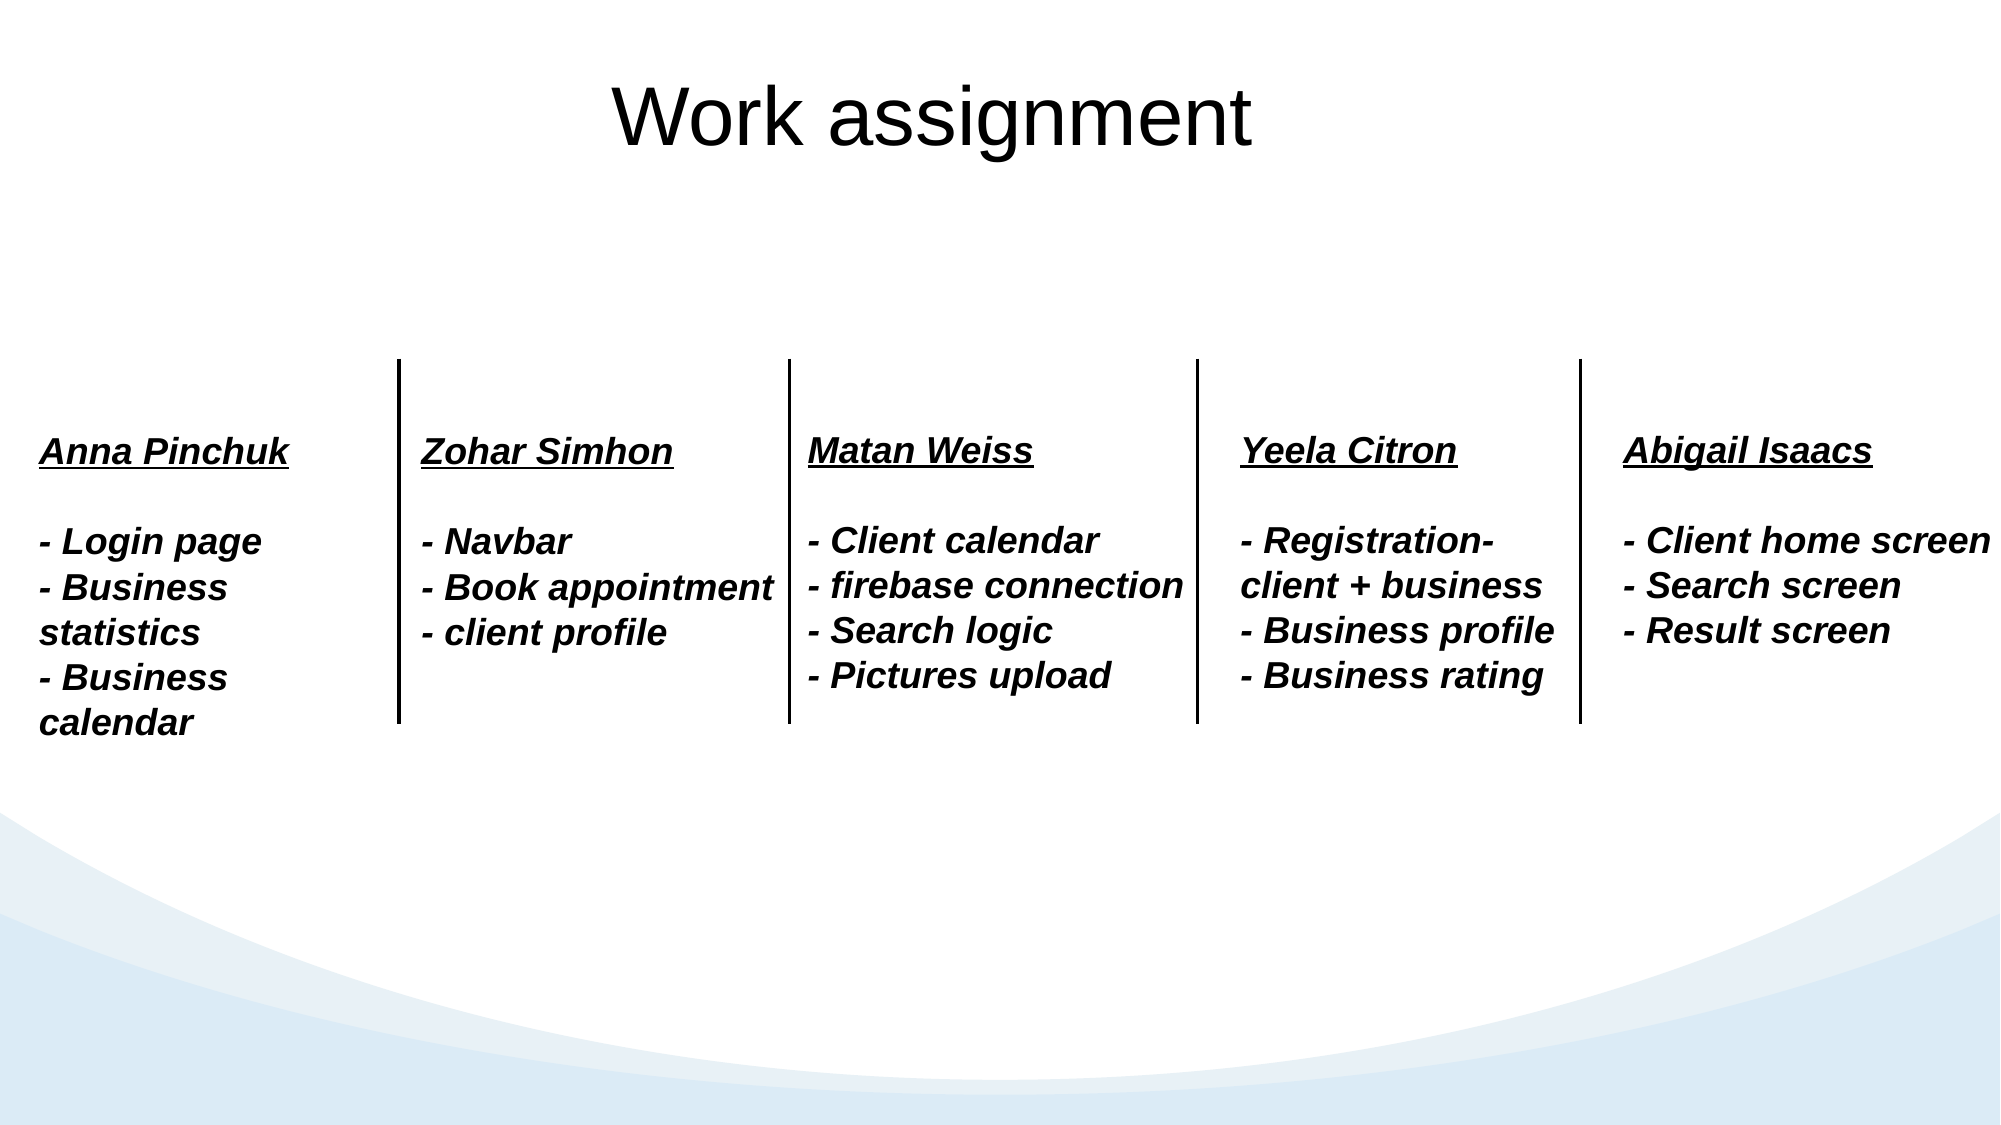

Work assignment
Matan Weiss

- Client calendar
- firebase connection
- Search logic
- Pictures upload
Abigail Isaacs

- Client home screen
- Search screen
- Result screen

Yeela Citron

- Registration-
client + business
- Business profile
- Business rating
Zohar Simhon

- Navbar
- Book appointment
- client profile
Anna Pinchuk

- Login page
- Business statistics
- Business calendar